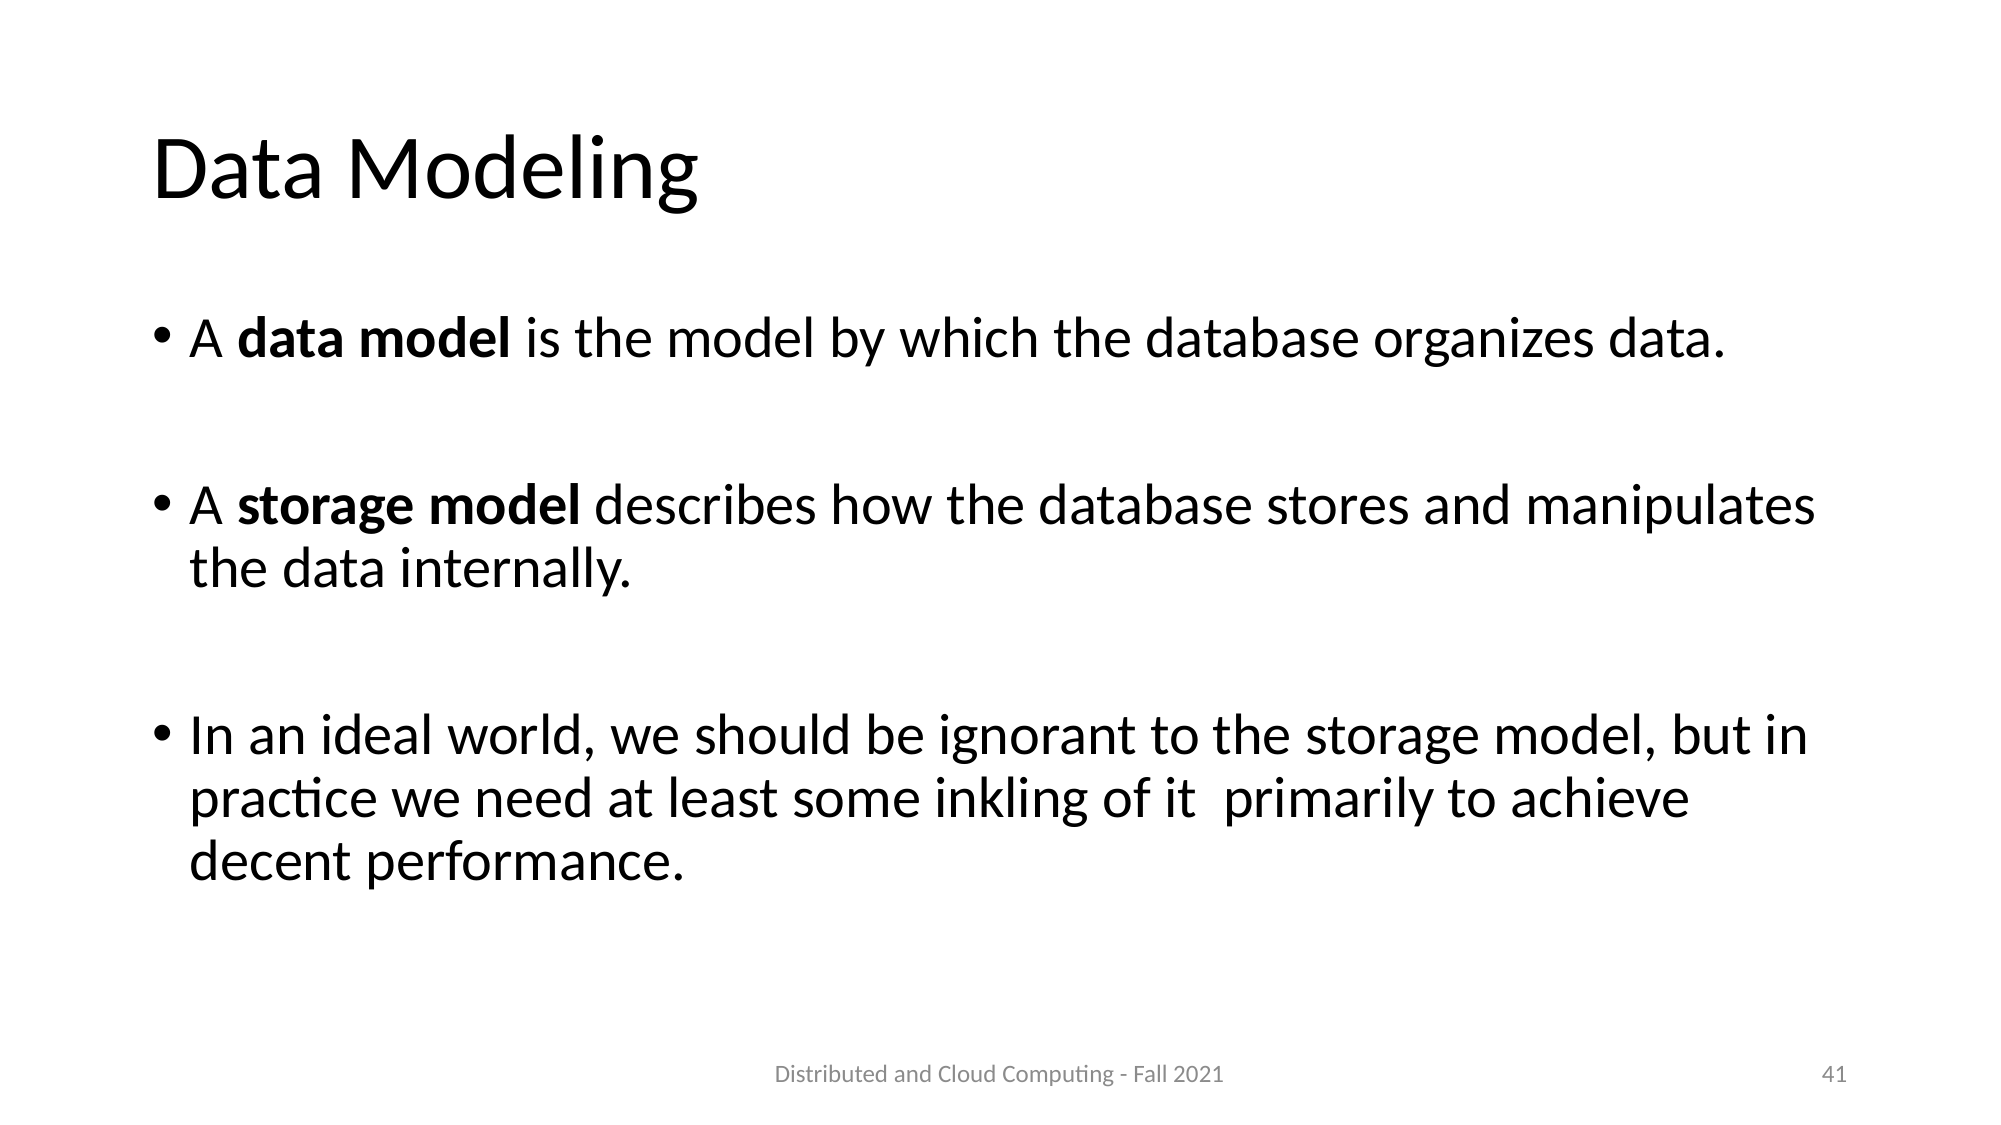

# Data Modeling
A data model is the model by which the database organizes data.

A storage model describes how the database stores and manipulates the data internally.

In an ideal world, we should be ignorant to the storage model, but in practice we need at least some inkling of it  primarily to achieve decent performance.
Distributed and Cloud Computing - Fall 2021
41